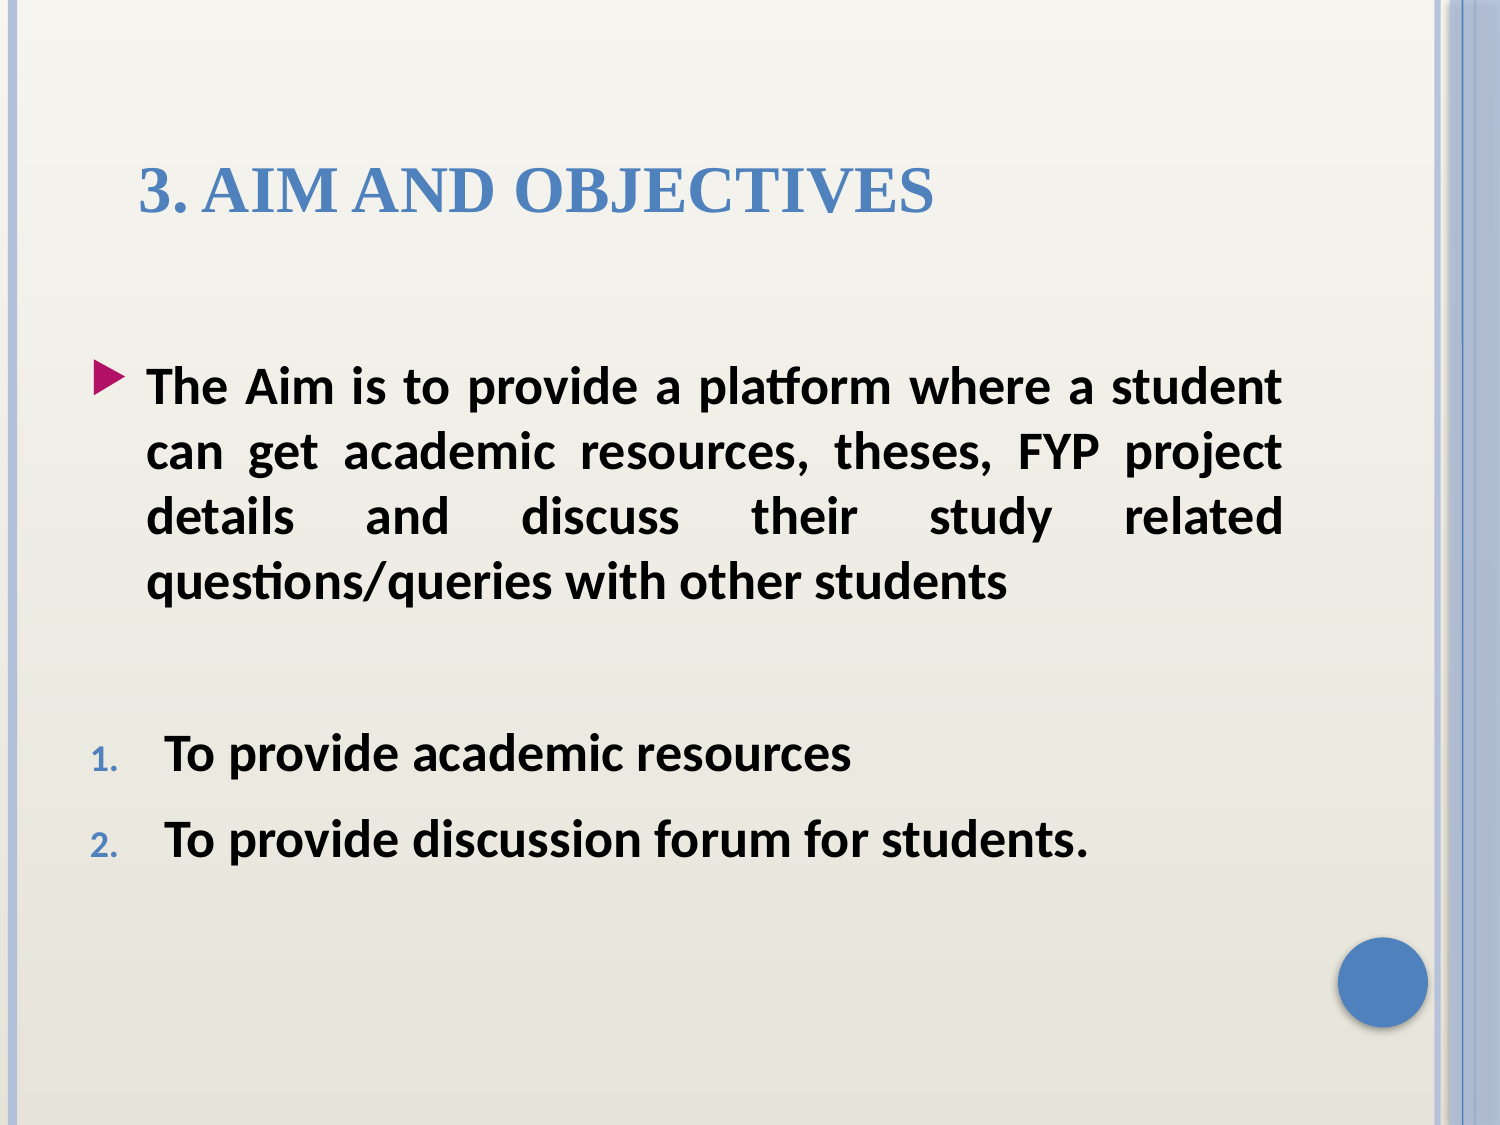

# 3. Aim and Objectives

The Aim is to provide a platform where a student can get academic resources, theses, FYP project details and discuss their study related questions/queries with other students

To provide academic resources
To provide discussion forum for students.